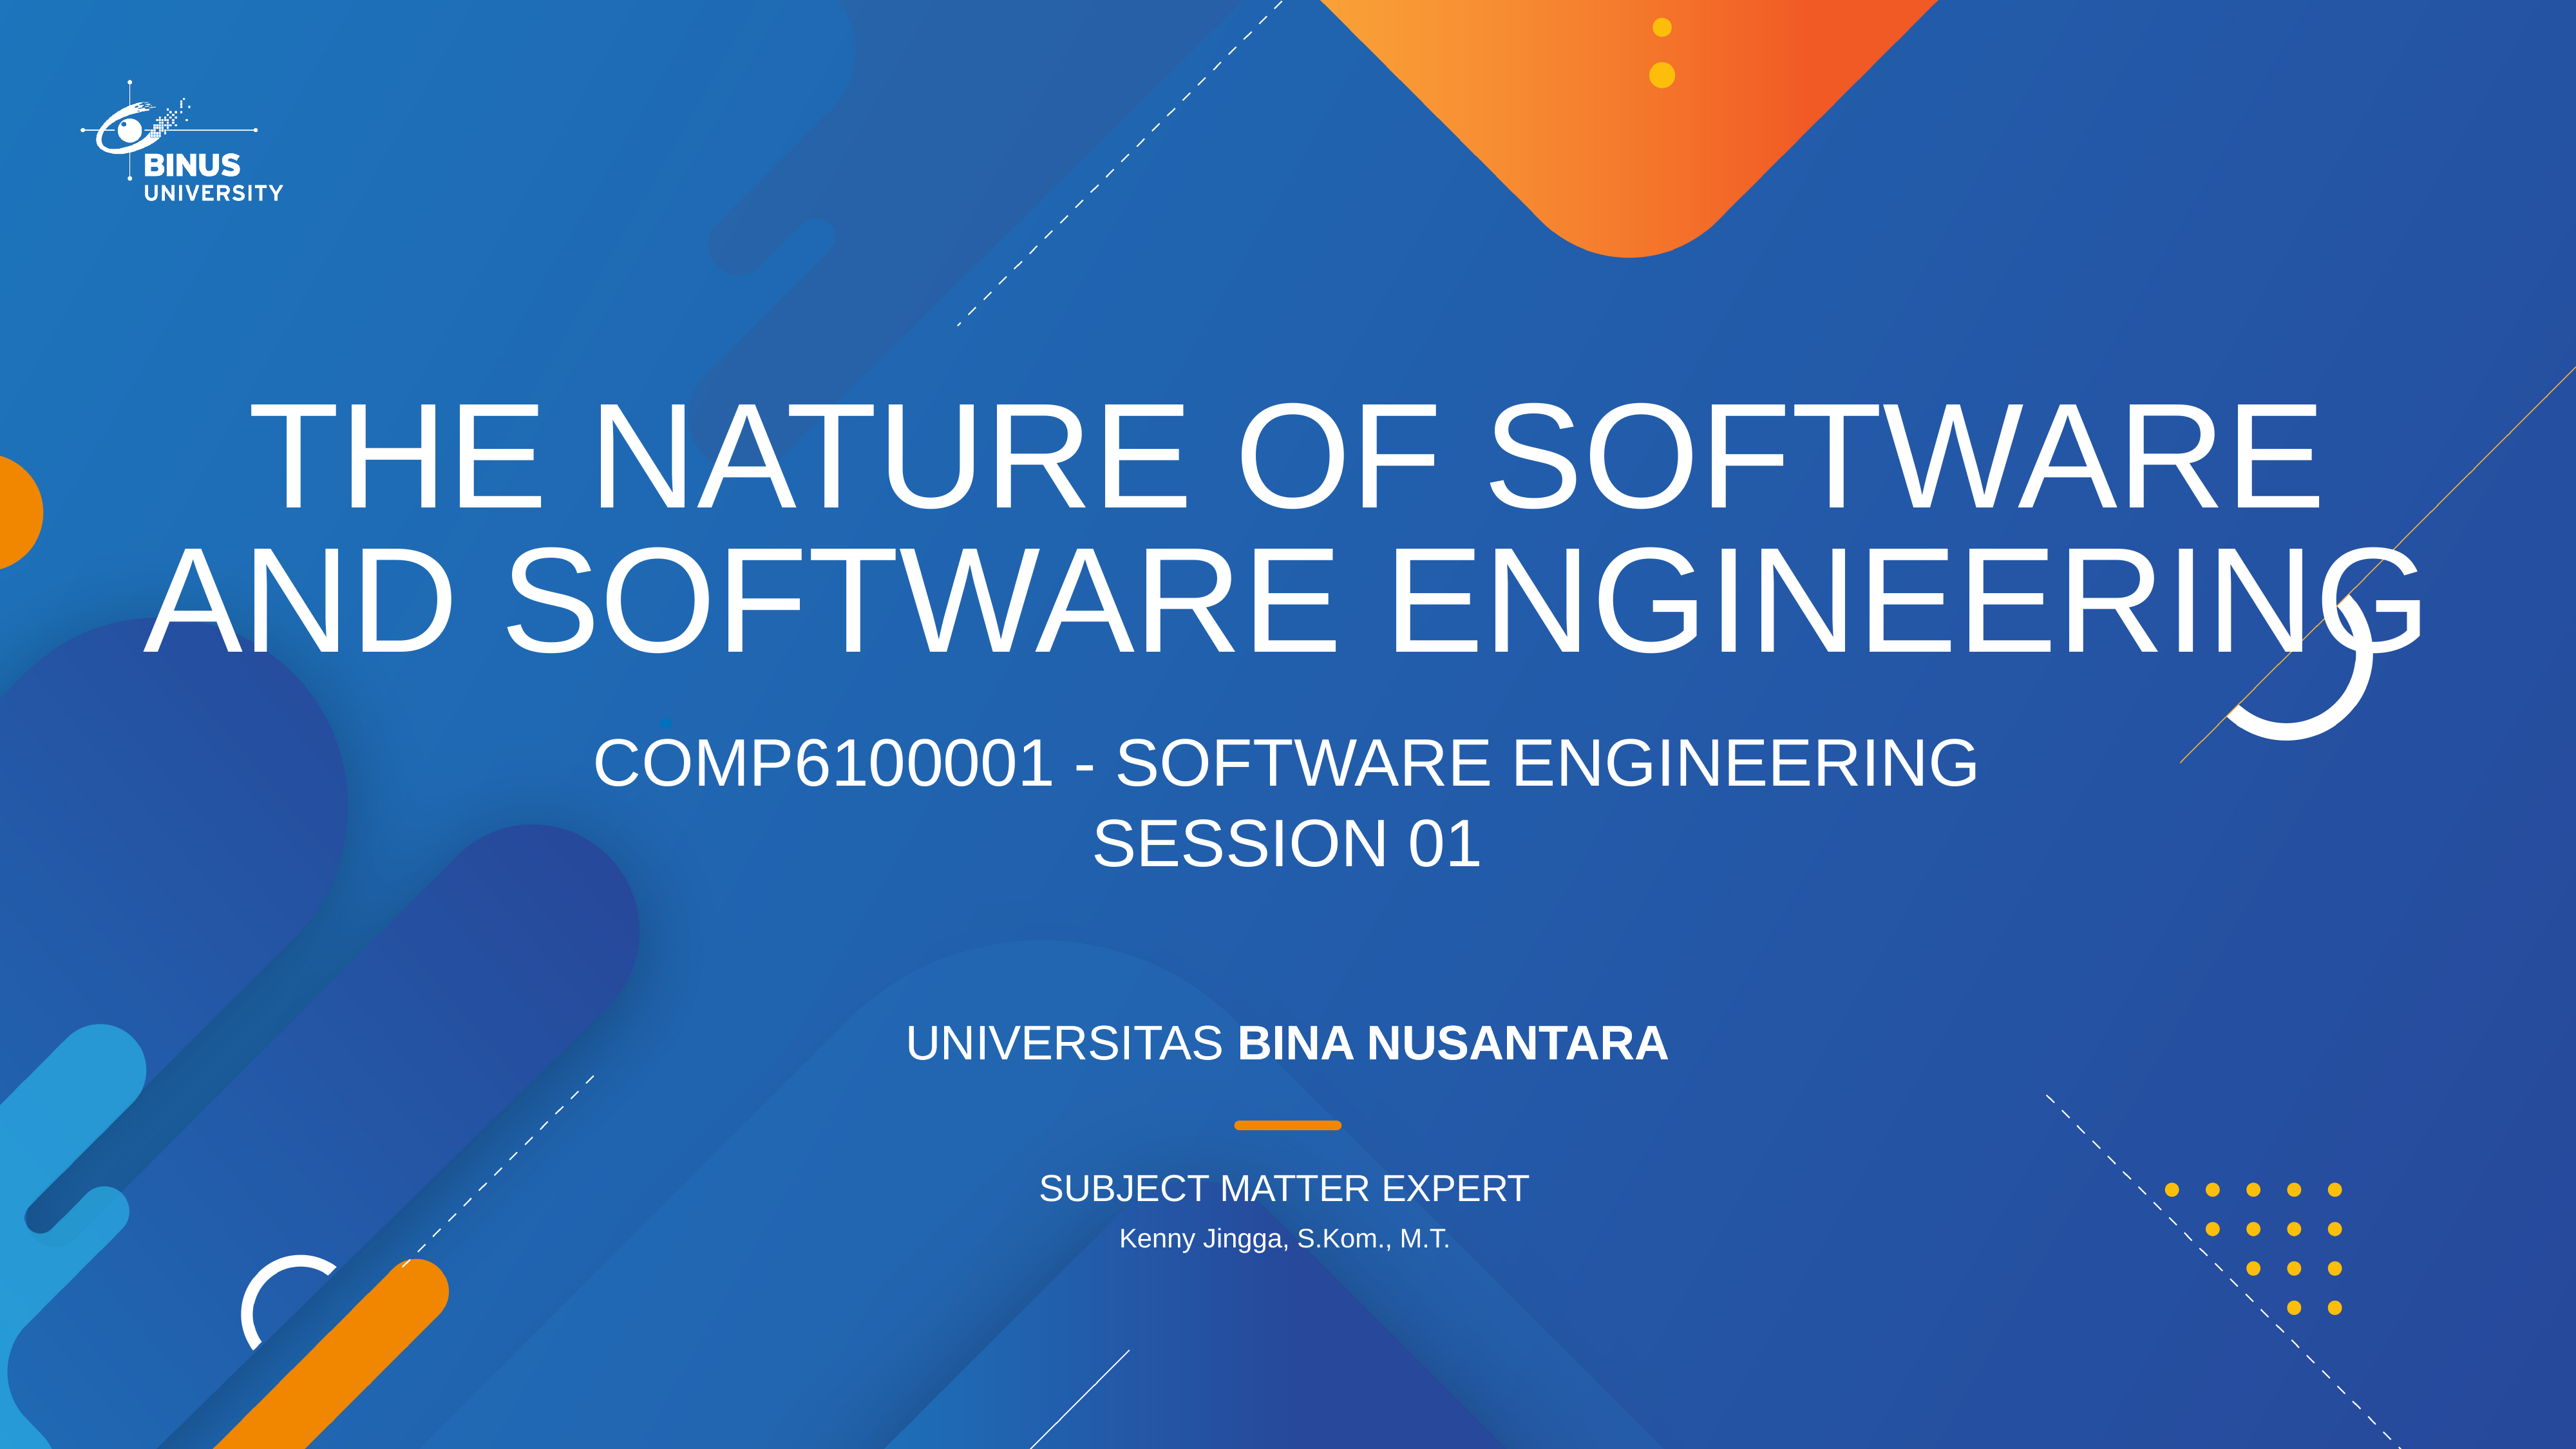

# The Nature of Software and Software Engineering
COMP6100001 - Software engineering
Session 01
Kenny Jingga, S.Kom., M.T.